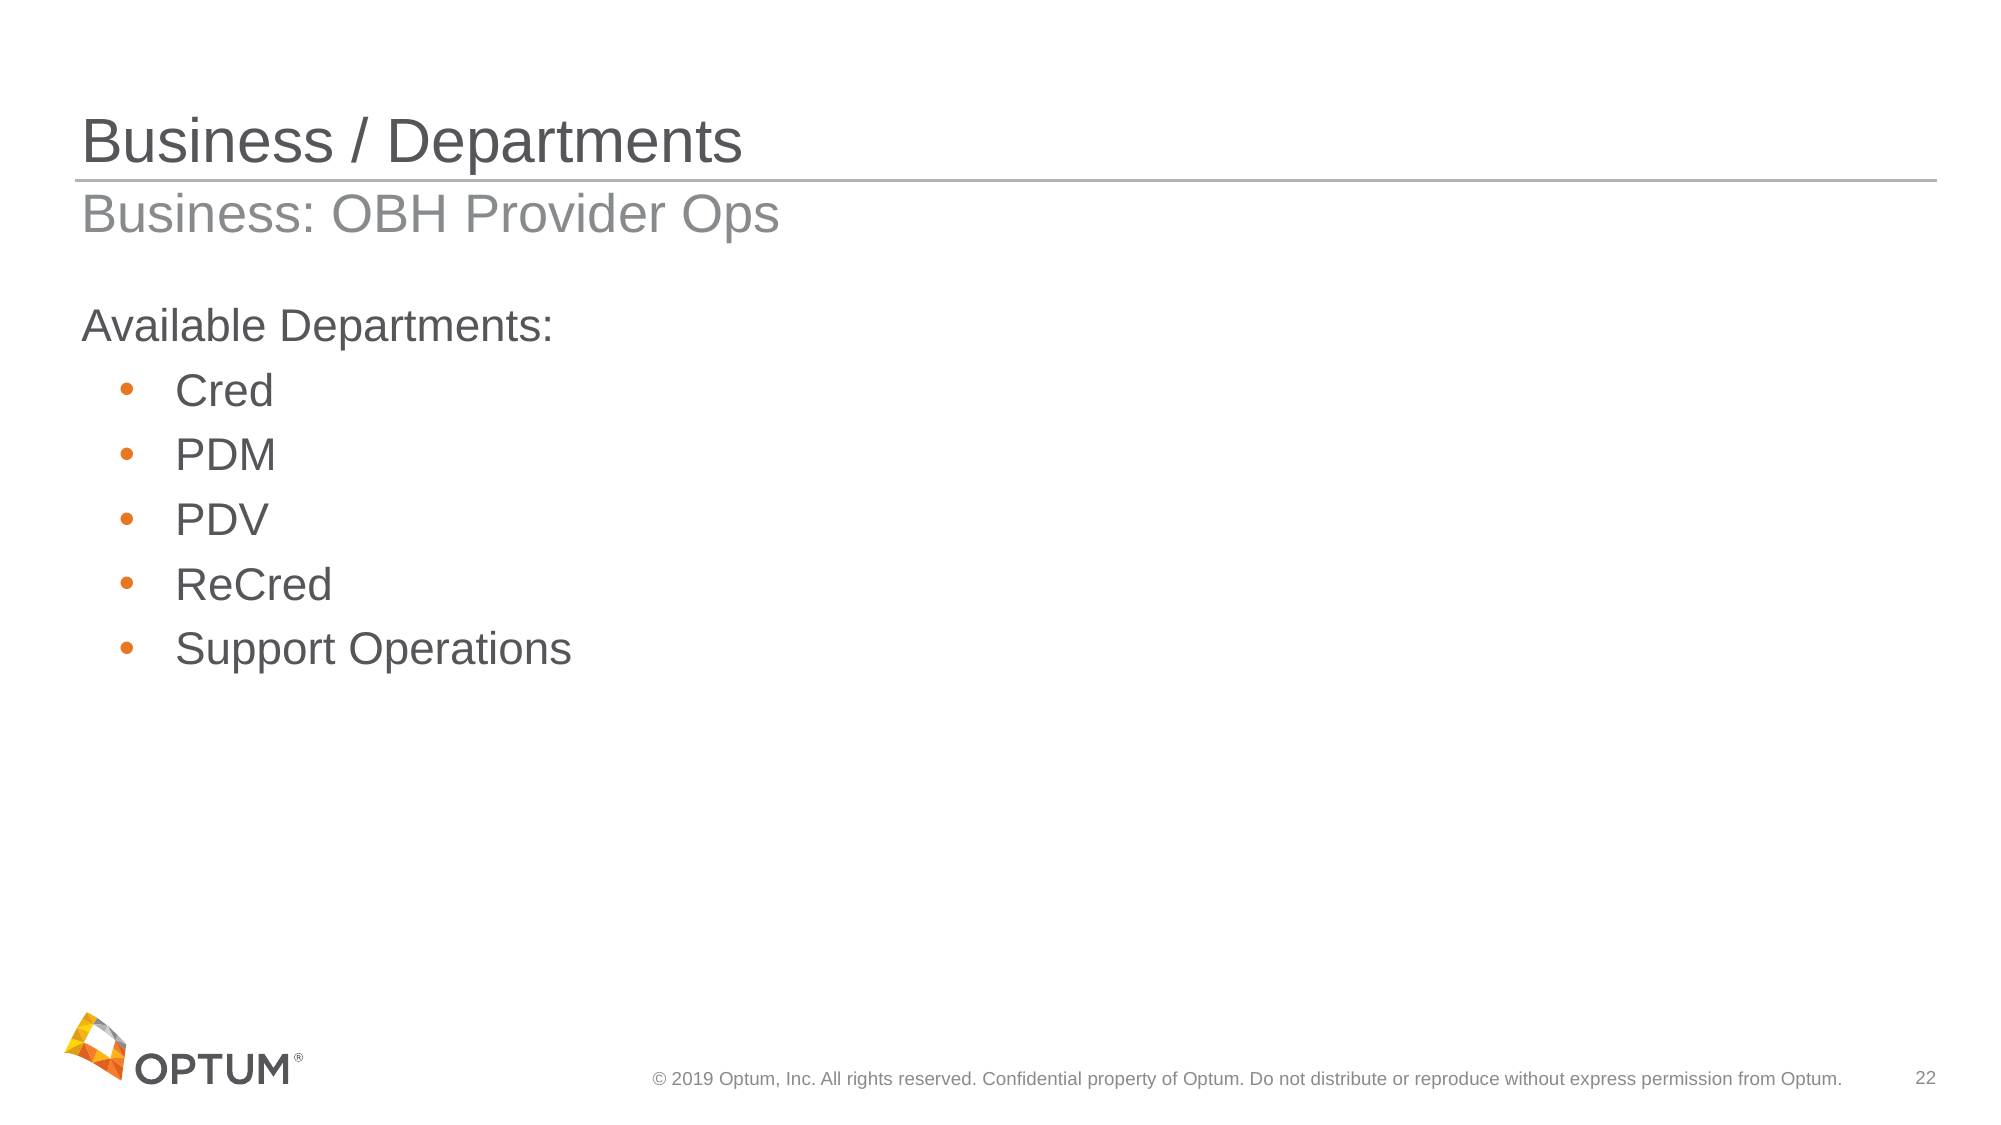

# Business / Departments
Business: OBH Provider Ops
Available Departments:
Cred
PDM
PDV
ReCred
Support Operations

© 2019 Optum, Inc. All rights reserved. Confidential property of Optum. Do not distribute or reproduce without express permission from Optum.
22